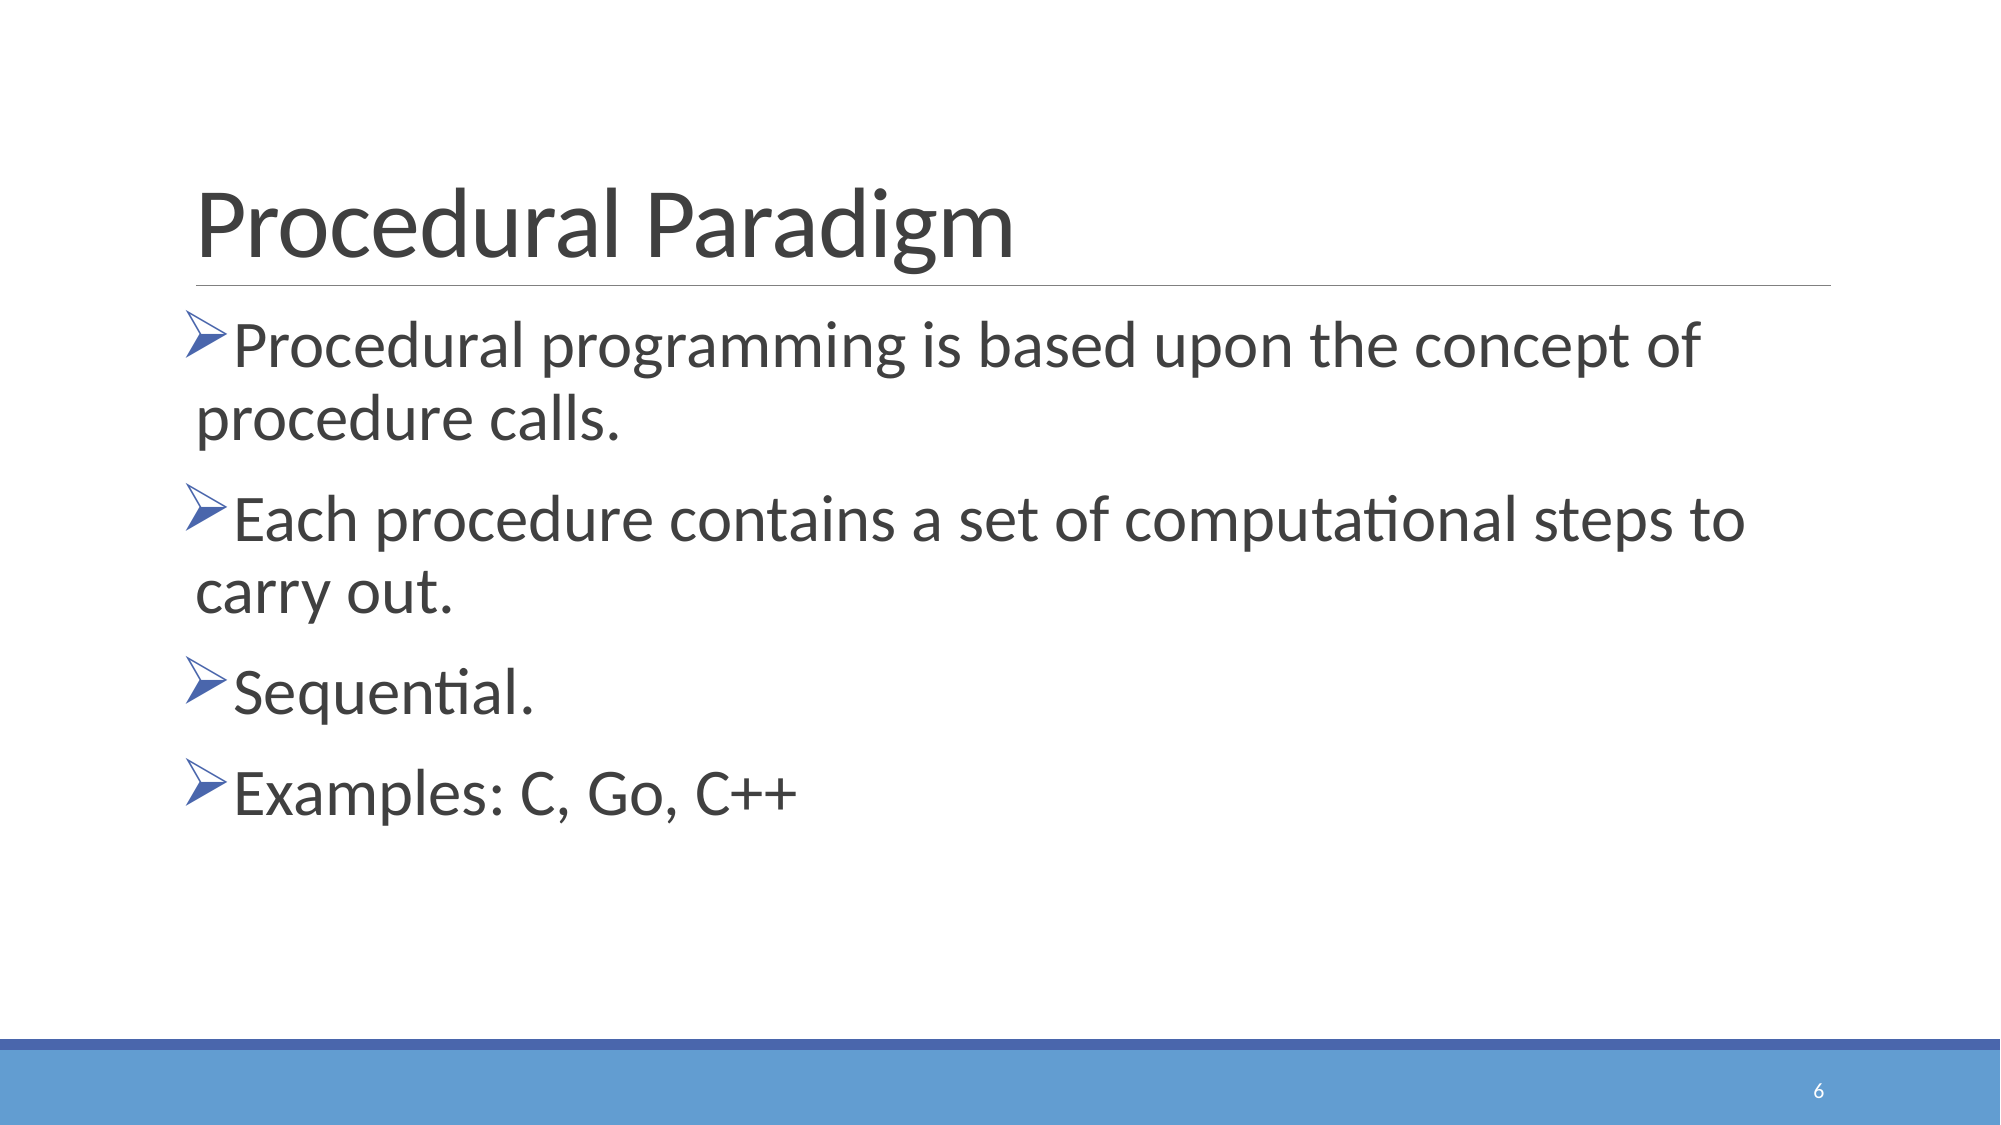

# Procedural Paradigm
Procedural programming is based upon the concept of  procedure calls.
Each procedure contains a set of computational steps to carry out.
Sequential.
Examples: C, Go, C++

6